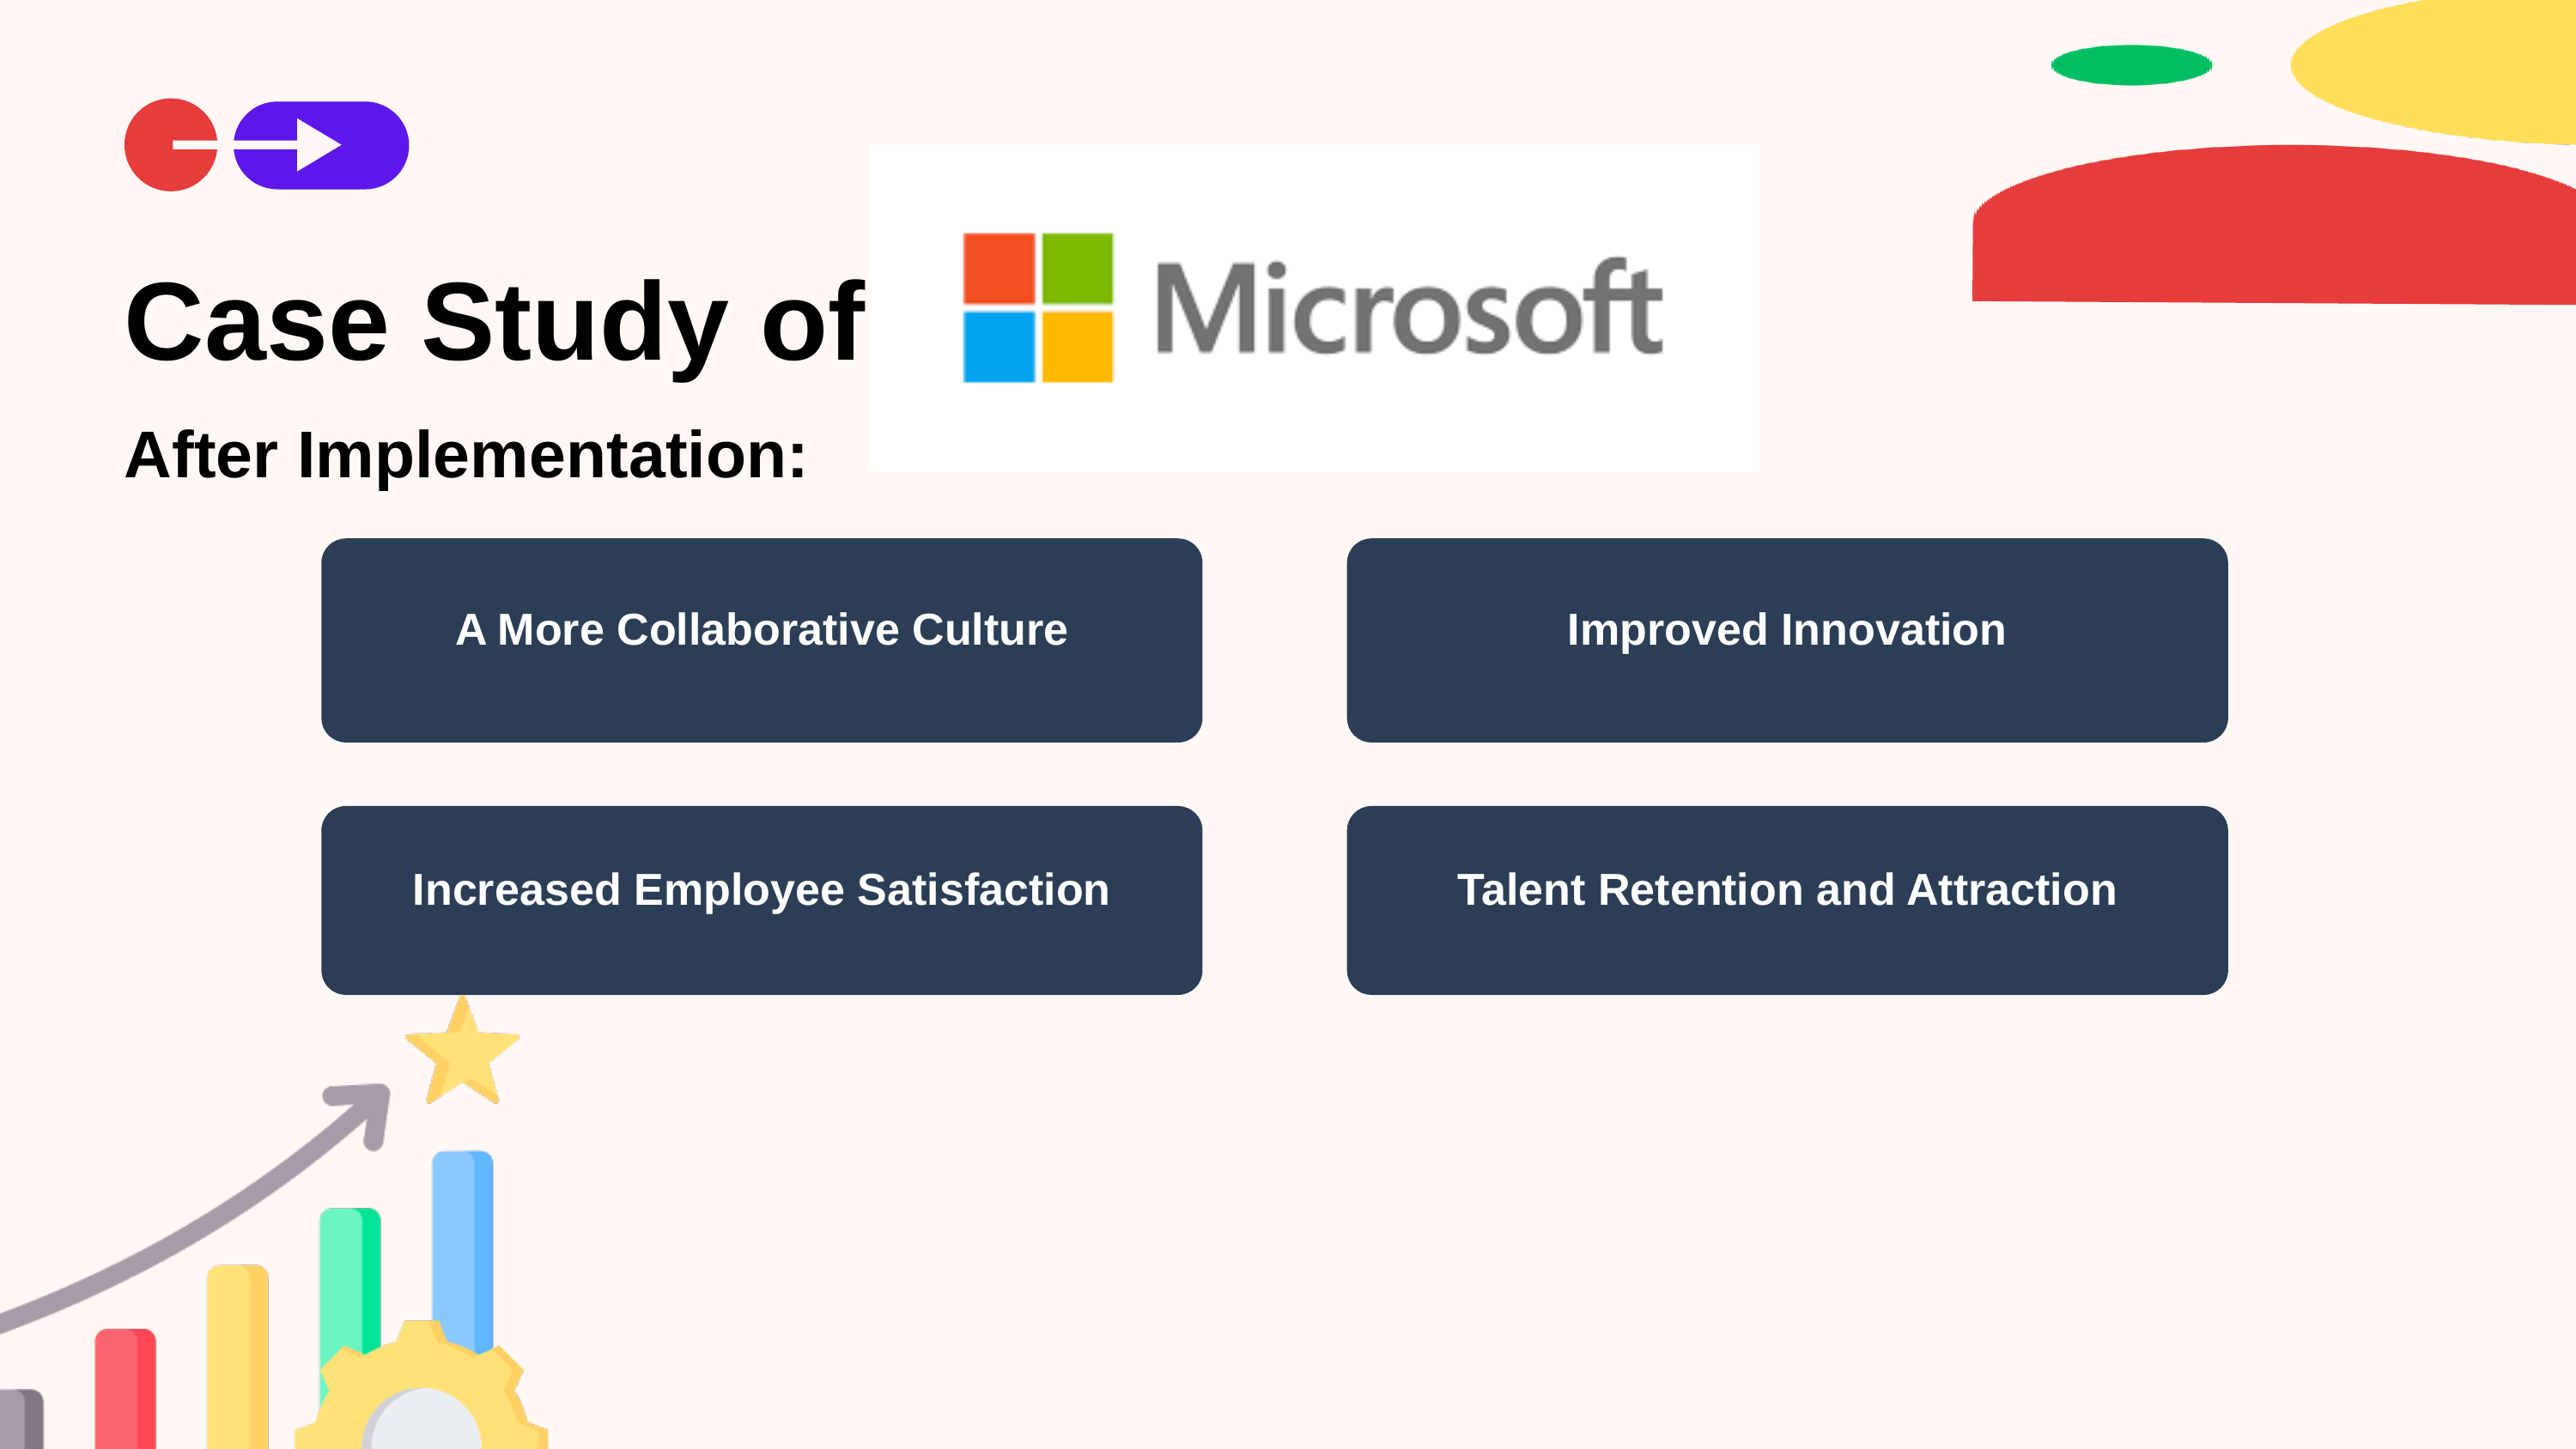

Case Study of
After Implementation:

A More Collaborative Culture

Improved Innovation

Increased Employee Satisfaction

Talent Retention and Attraction